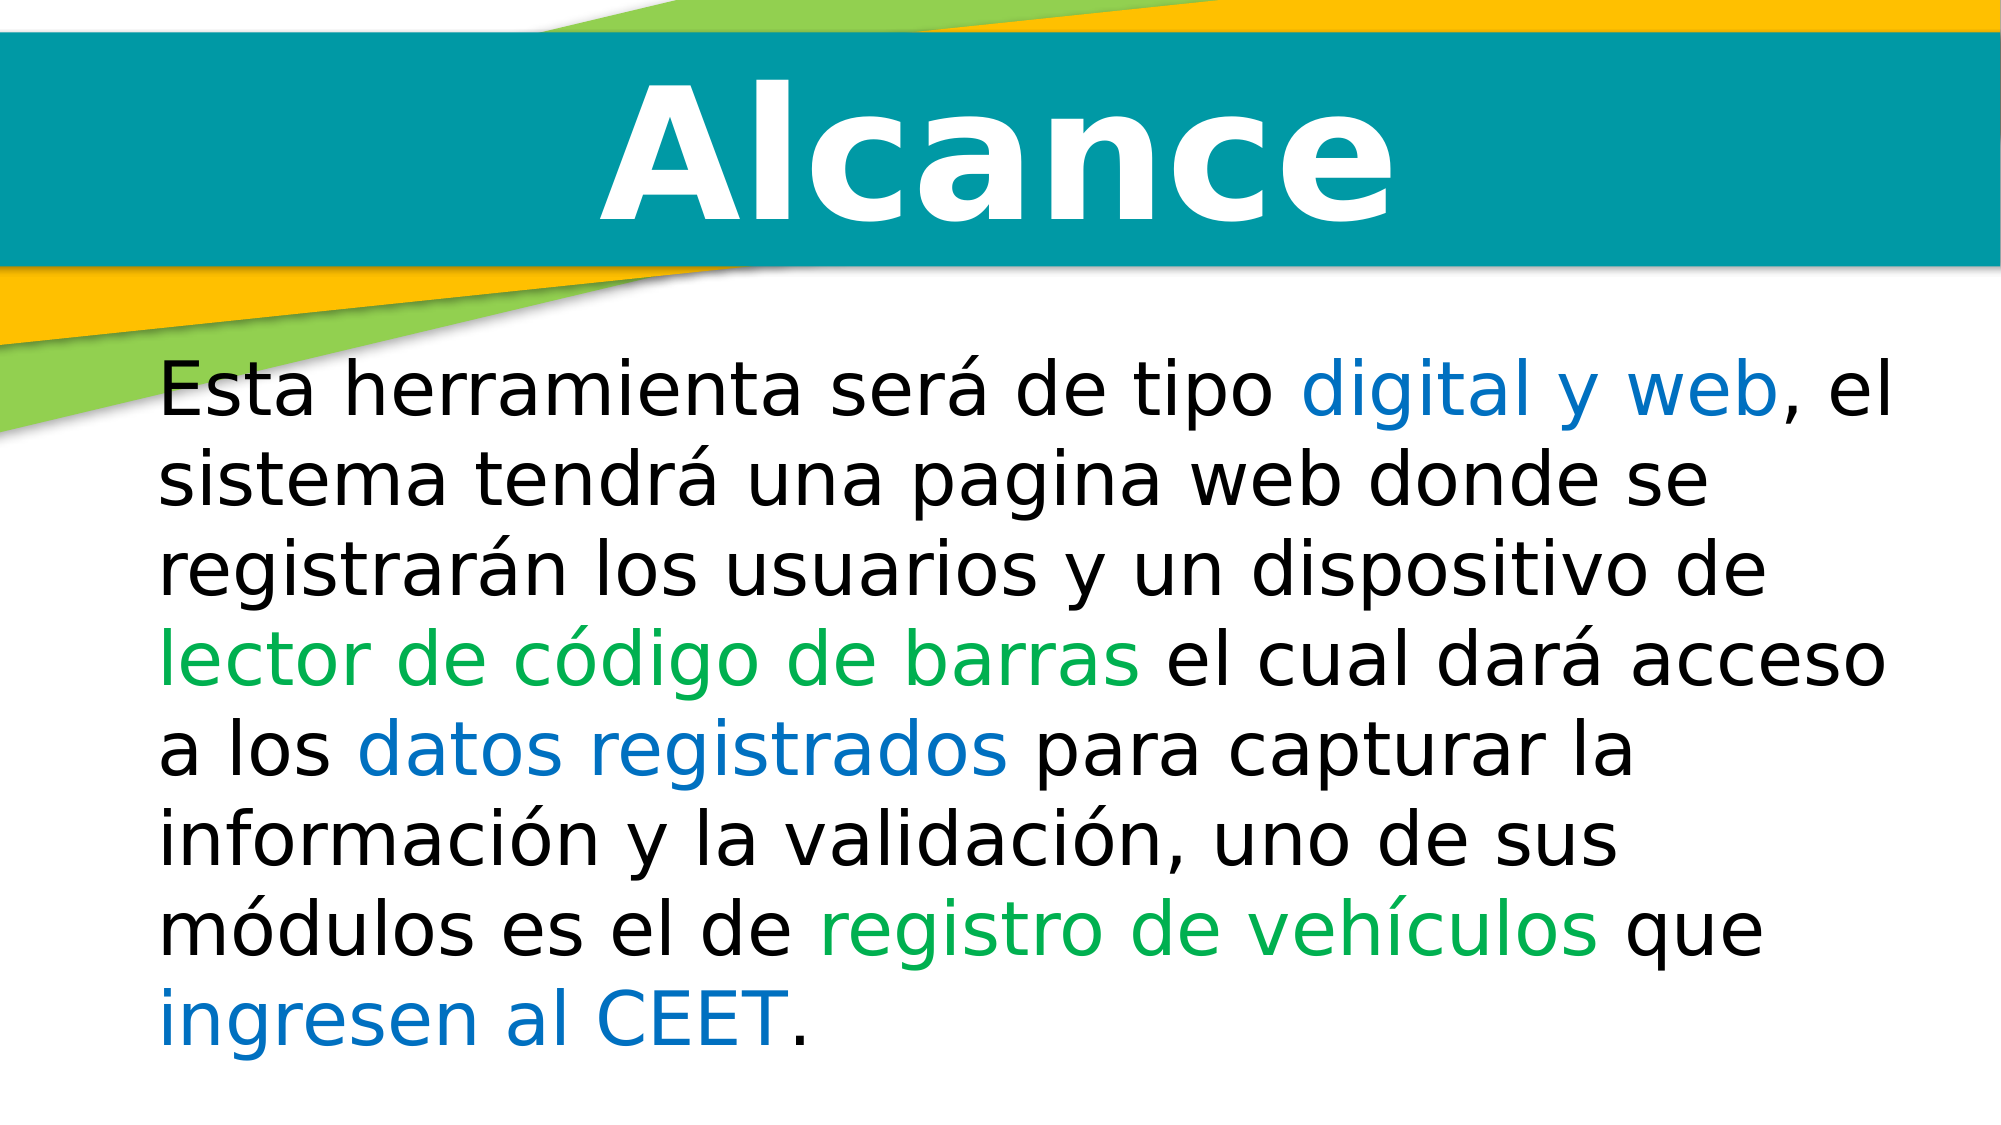

Alcance

Esta herramienta será de tipo digital y web, el sistema tendrá una pagina web donde se registrarán los usuarios y un dispositivo de lector de código de barras el cual dará acceso a los datos registrados para capturar la información y la validación, uno de sus módulos es el de registro de vehículos que ingresen al CEET.